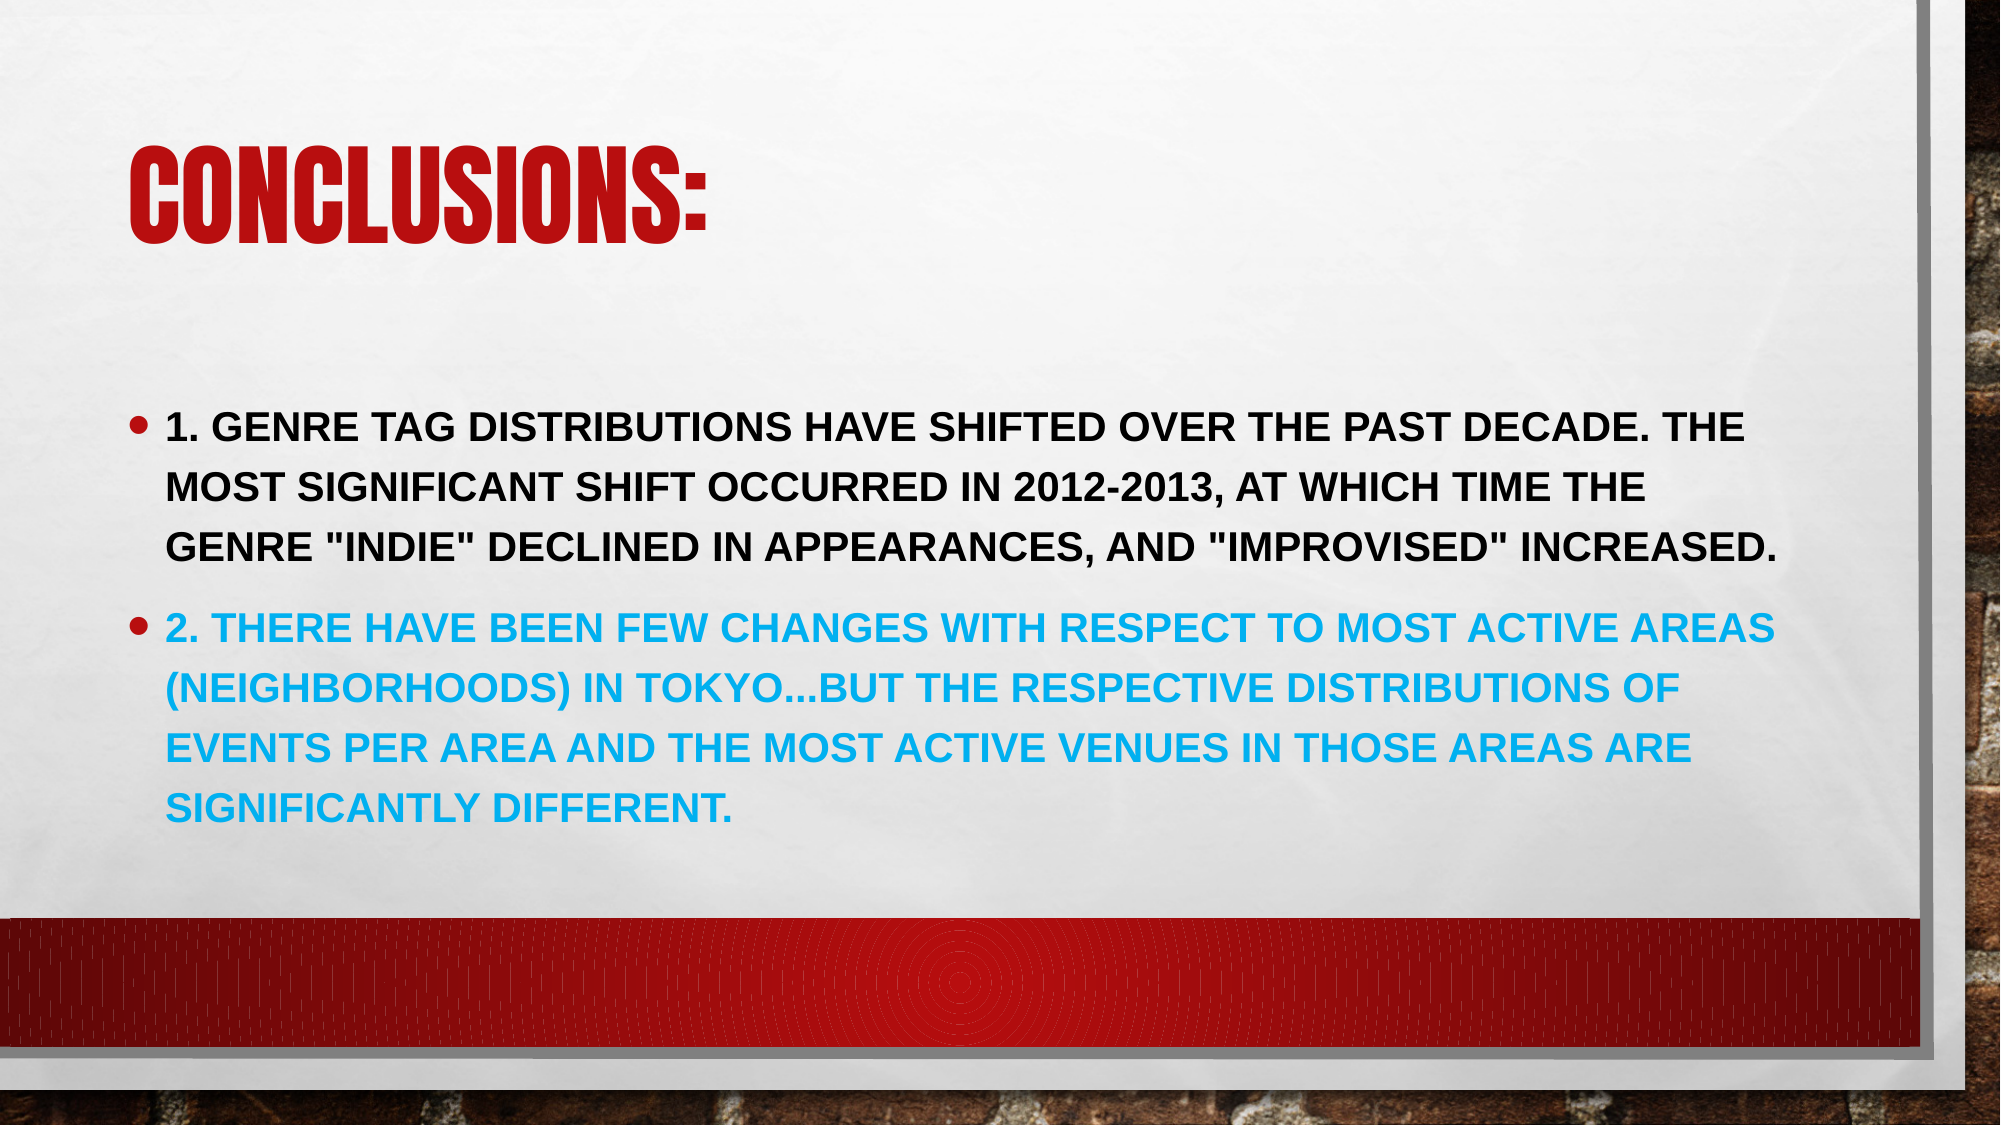

# Conclusions:
1. genre tag DISTRIBUTIONS have shifted over the past decade. The most significant shift occurred in 2012-2013, at which time the genre "Indie" declined in appearances, and "Improvised" increased.
2. There have been few changes with respect to most active areas (neighborhoods) in Tokyo...but the respective distributions of events per area and the most active venues in those areas are significantly different.